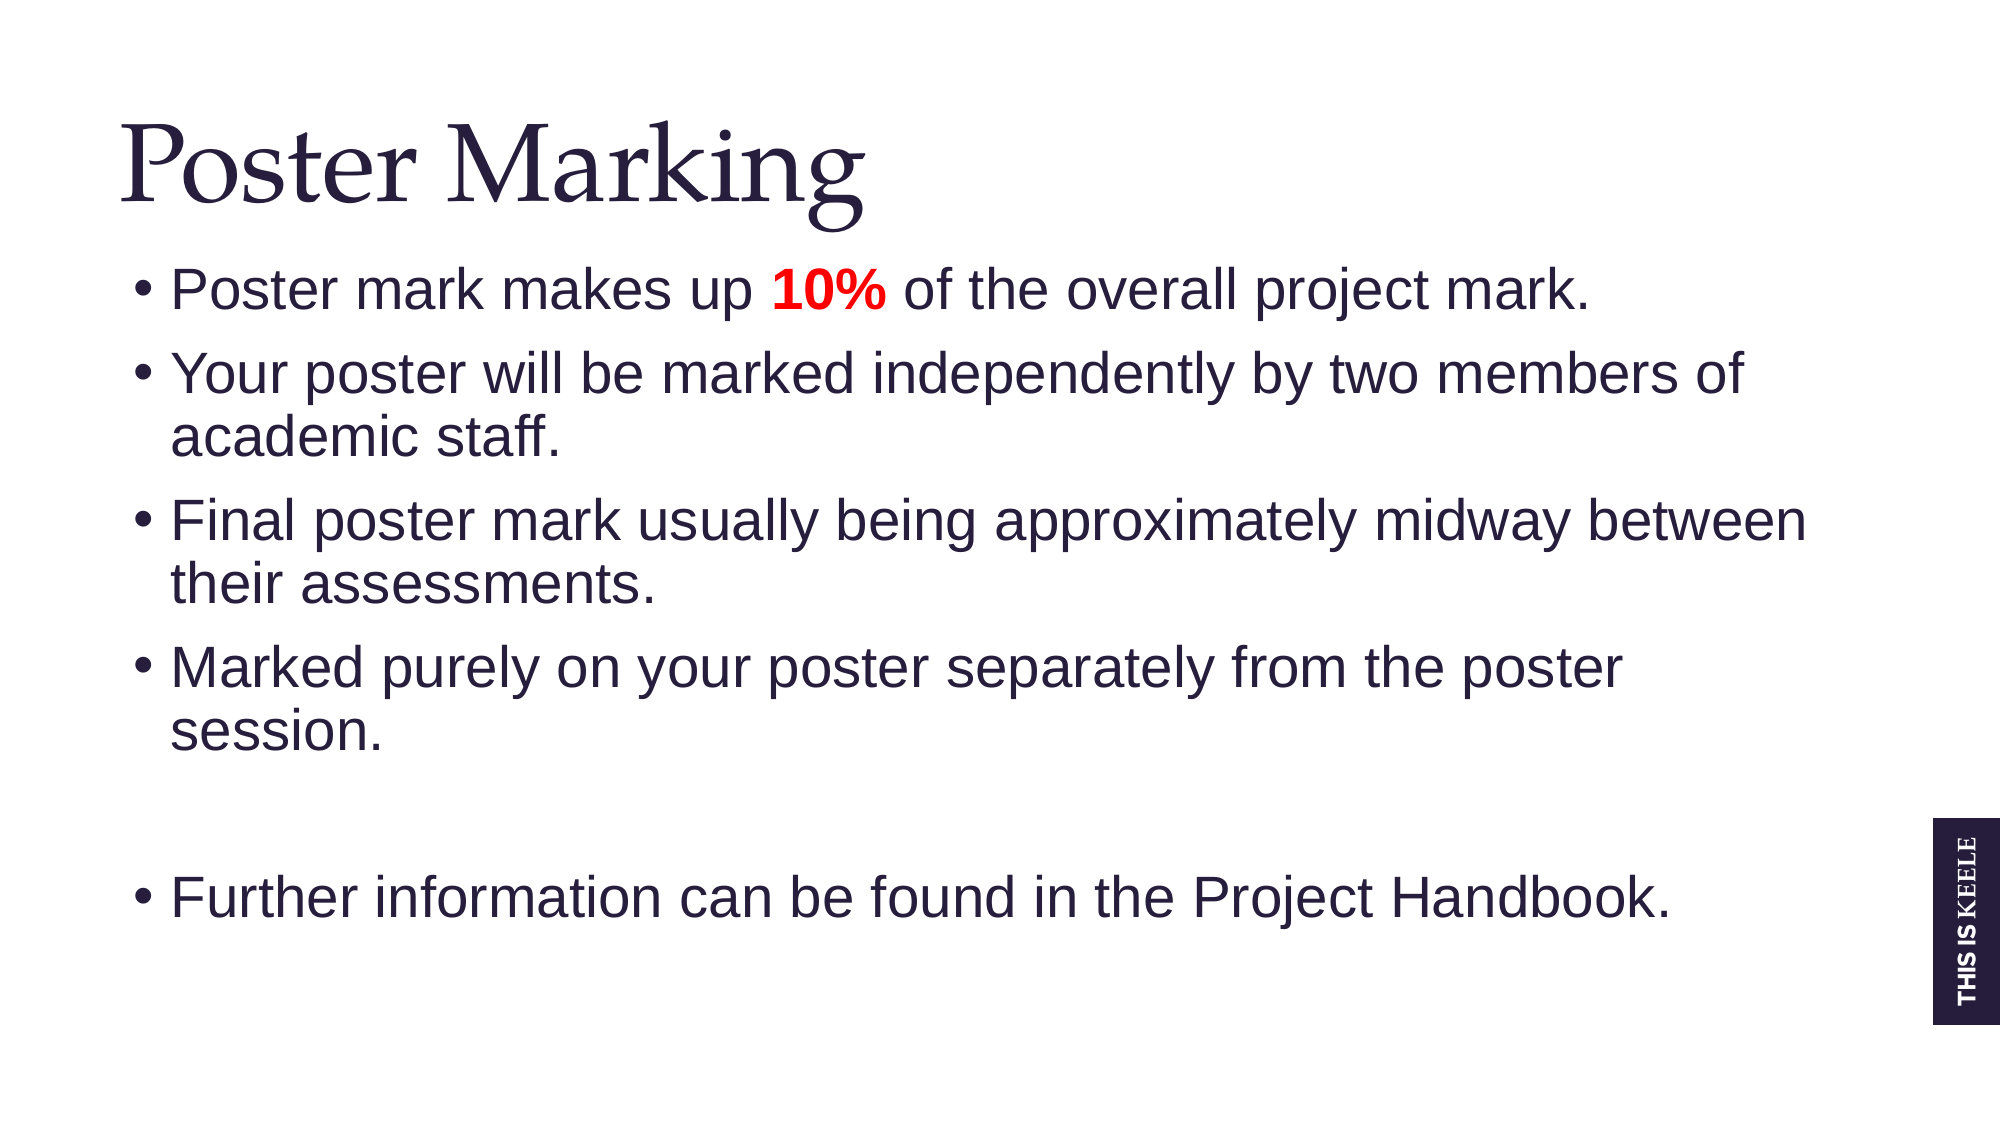

Poster Marking
Poster mark makes up 10% of the overall project mark.
Your poster will be marked independently by two members of academic staff.
Final poster mark usually being approximately midway between their assessments.
Marked purely on your poster separately from the poster session.

Further information can be found in the Project Handbook.